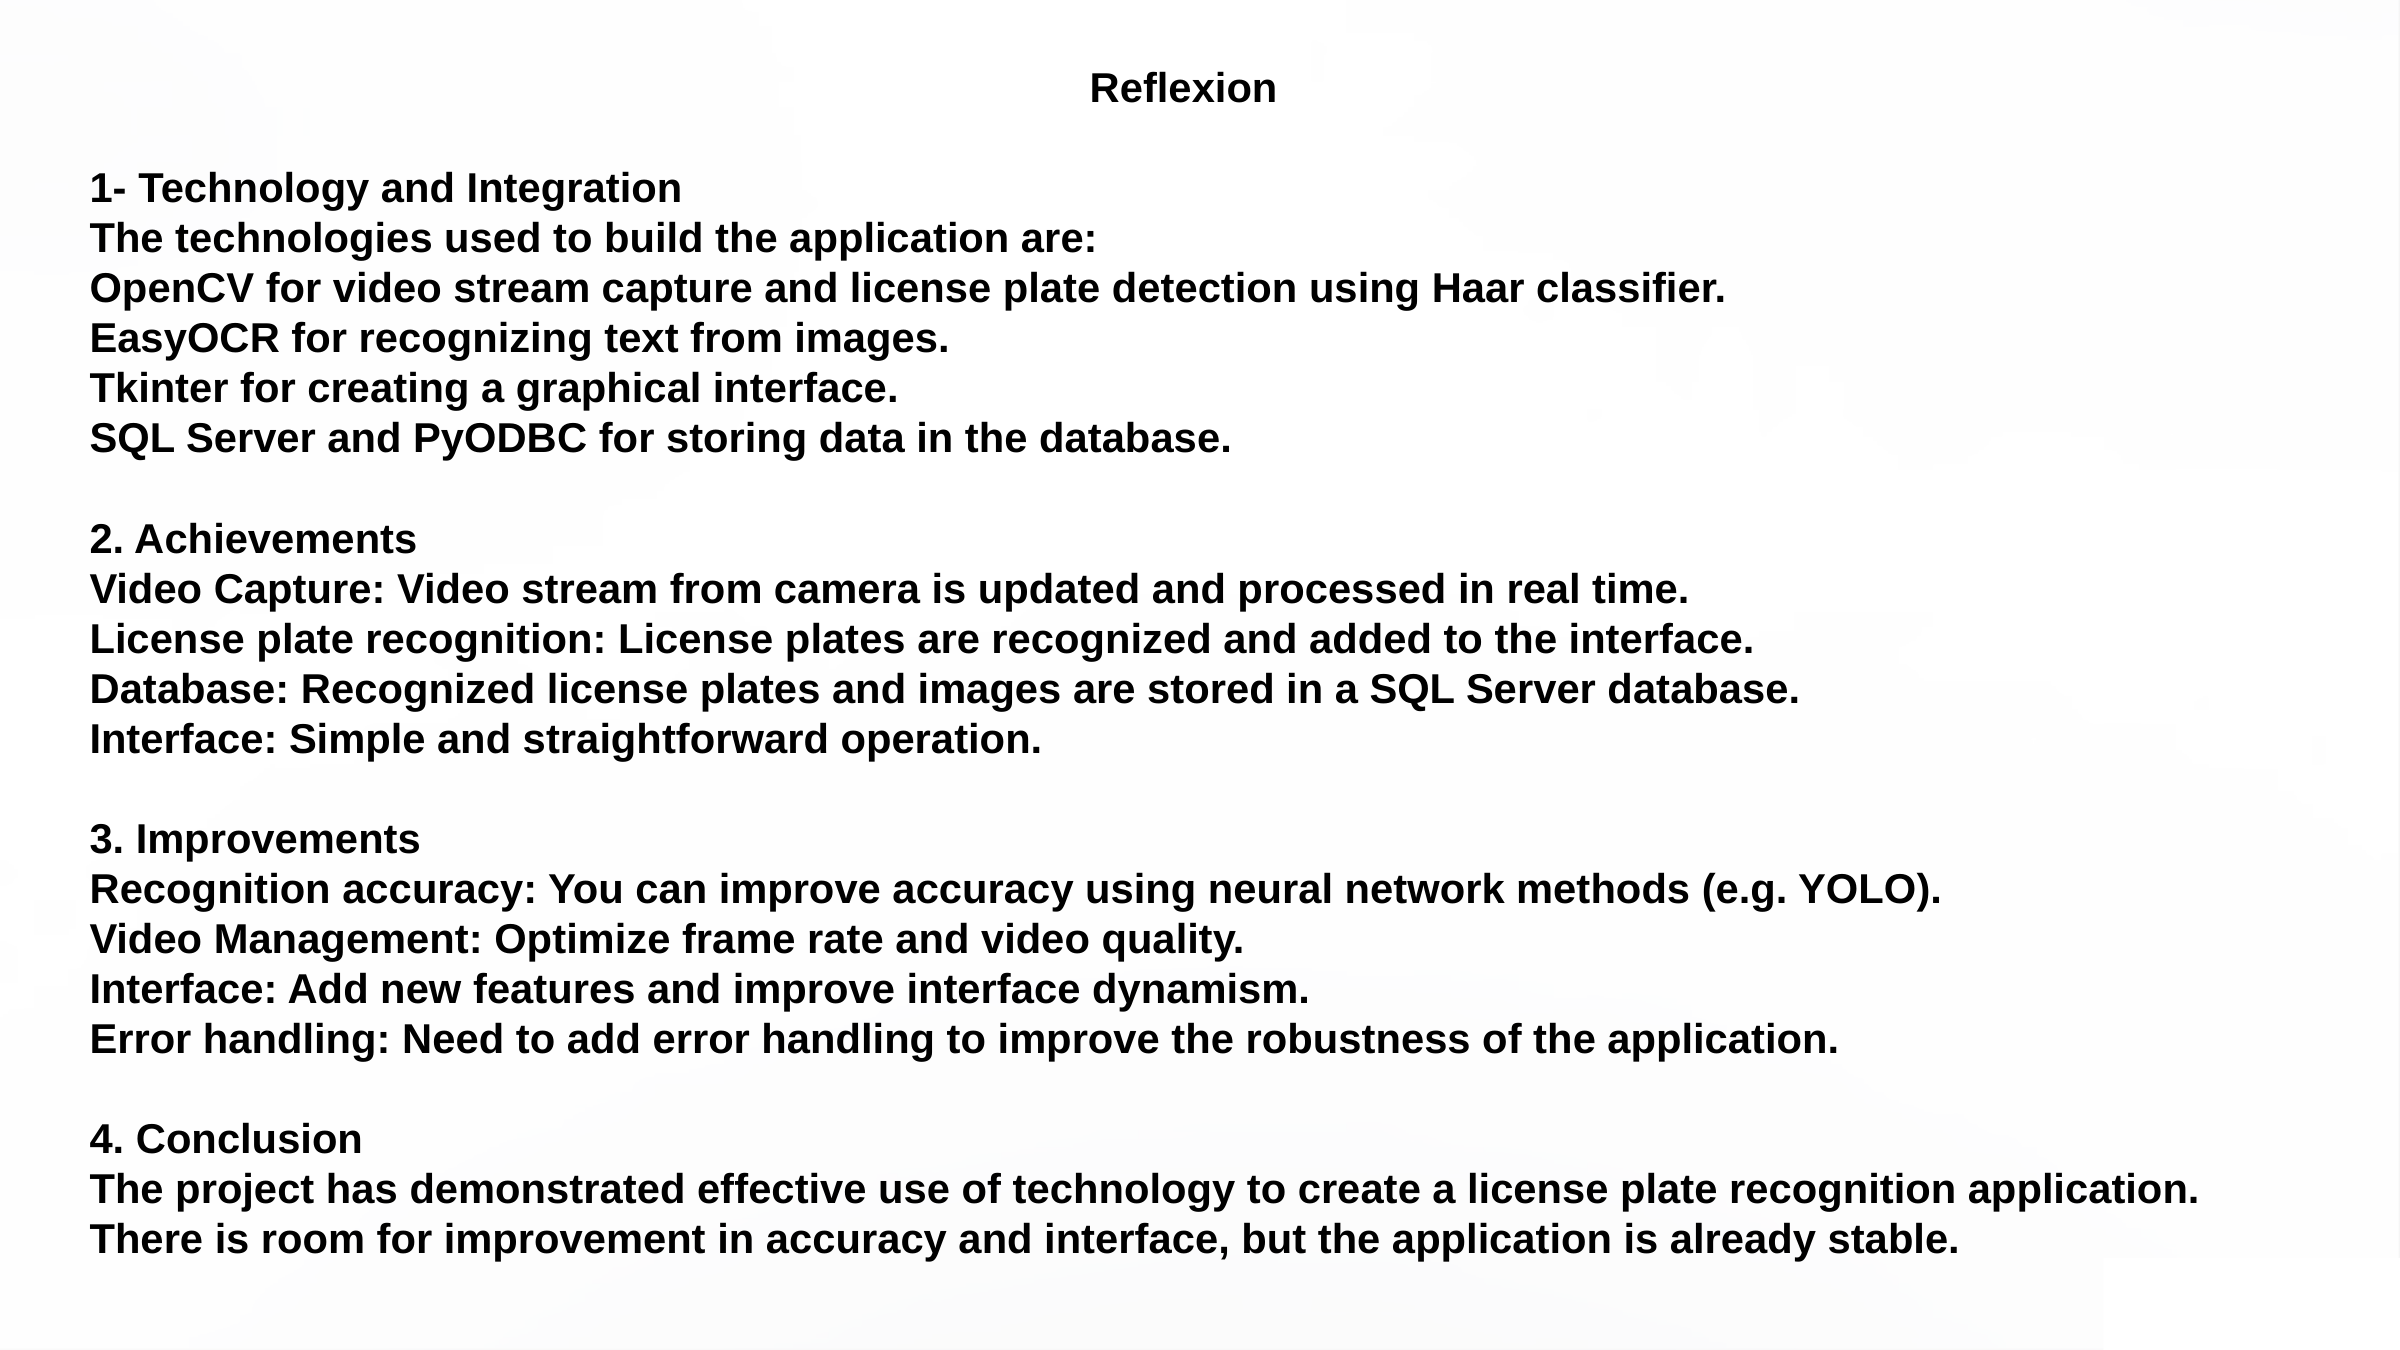

Reflexion

1- Technology and Integration
The technologies used to build the application are:
OpenCV for video stream capture and license plate detection using Haar classifier.
EasyOCR for recognizing text from images.
Tkinter for creating a graphical interface.
SQL Server and PyODBC for storing data in the database.

2. Achievements
Video Capture: Video stream from camera is updated and processed in real time.
License plate recognition: License plates are recognized and added to the interface.
Database: Recognized license plates and images are stored in a SQL Server database.
Interface: Simple and straightforward operation.

3. Improvements
Recognition accuracy: You can improve accuracy using neural network methods (e.g. YOLO).
Video Management: Optimize frame rate and video quality.
Interface: Add new features and improve interface dynamism.
Error handling: Need to add error handling to improve the robustness of the application.

4. Conclusion
The project has demonstrated effective use of technology to create a license plate recognition application. There is room for improvement in accuracy and interface, but the application is already stable.